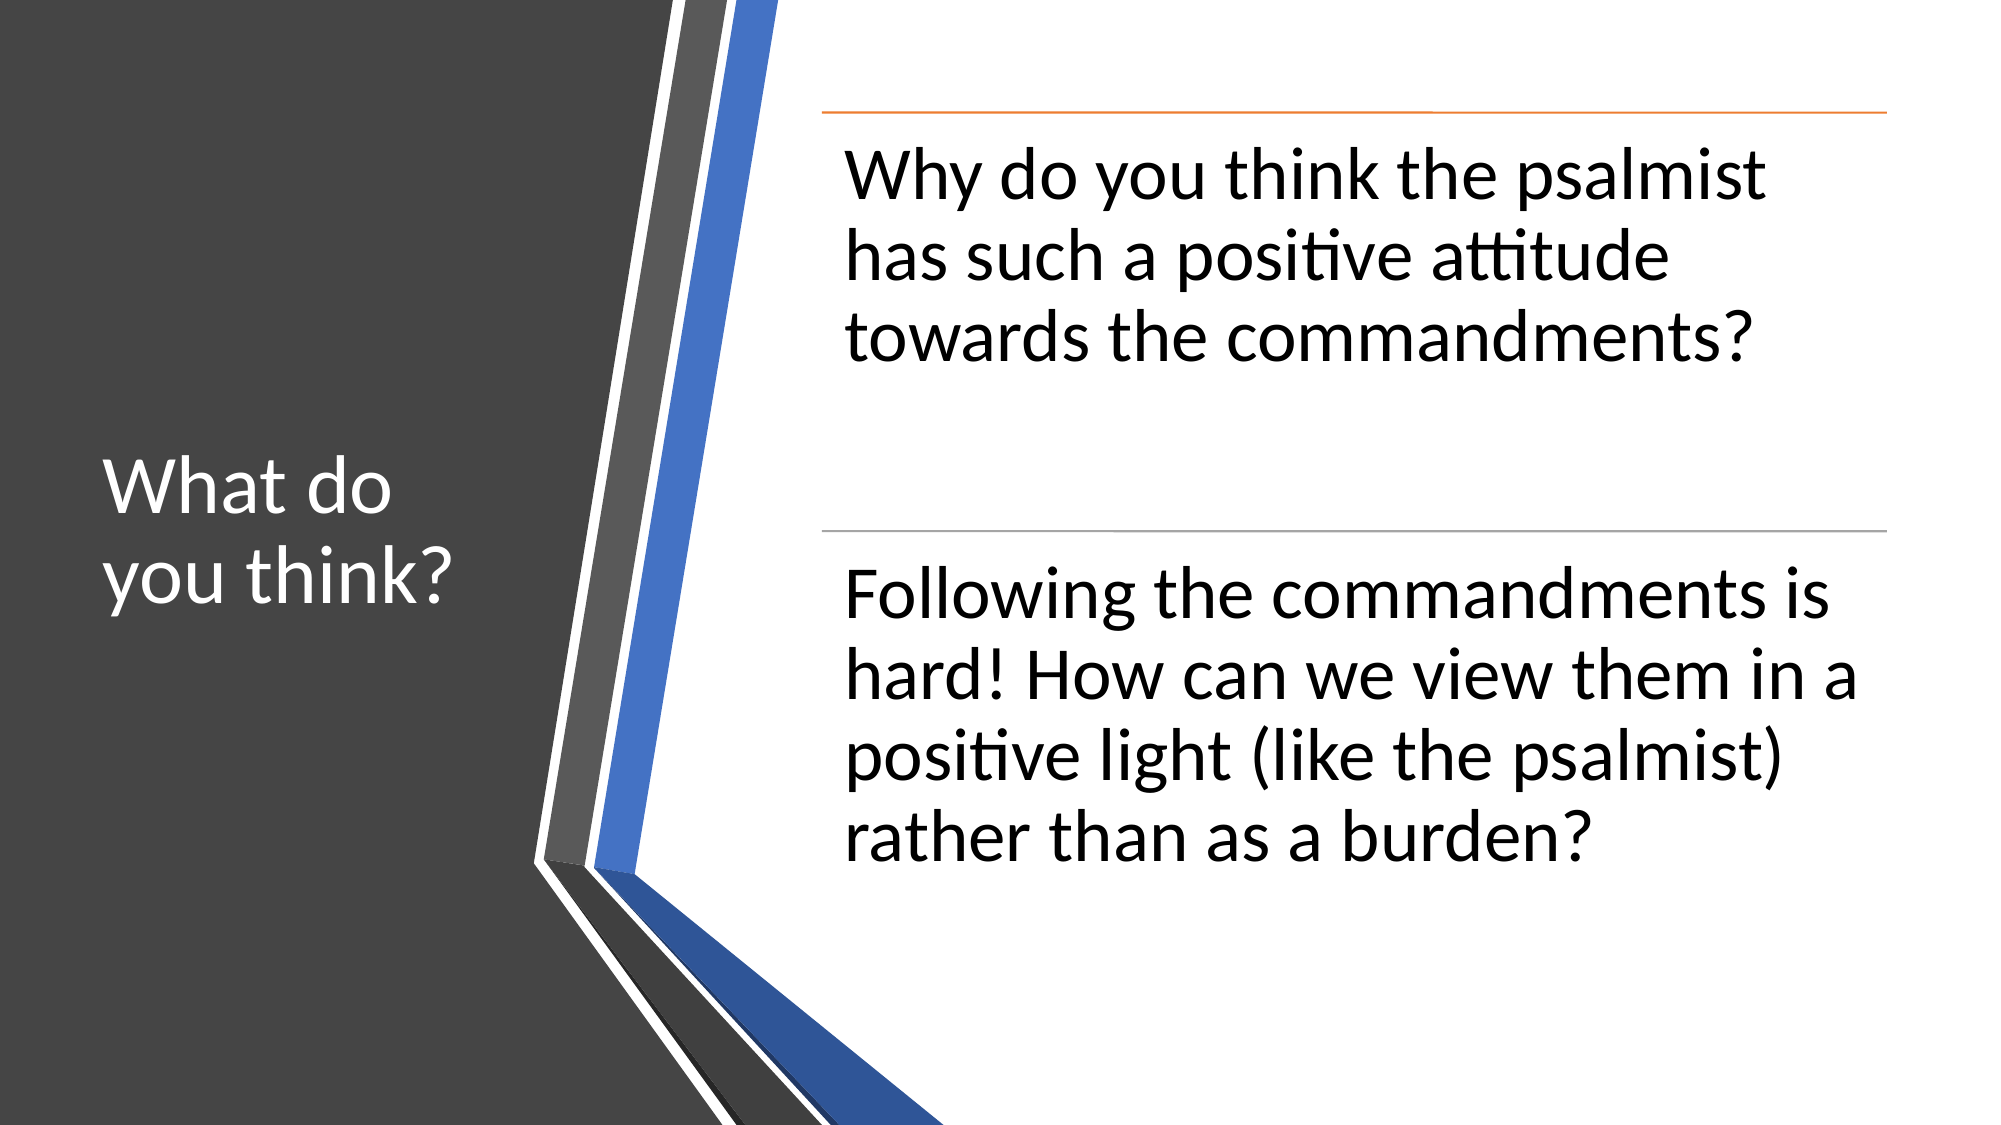

# What do you think?
Why do you think the psalmist has such a positive attitude towards the commandments?
Following the commandments is hard! How can we view them in a positive light (like the psalmist) rather than as a burden?